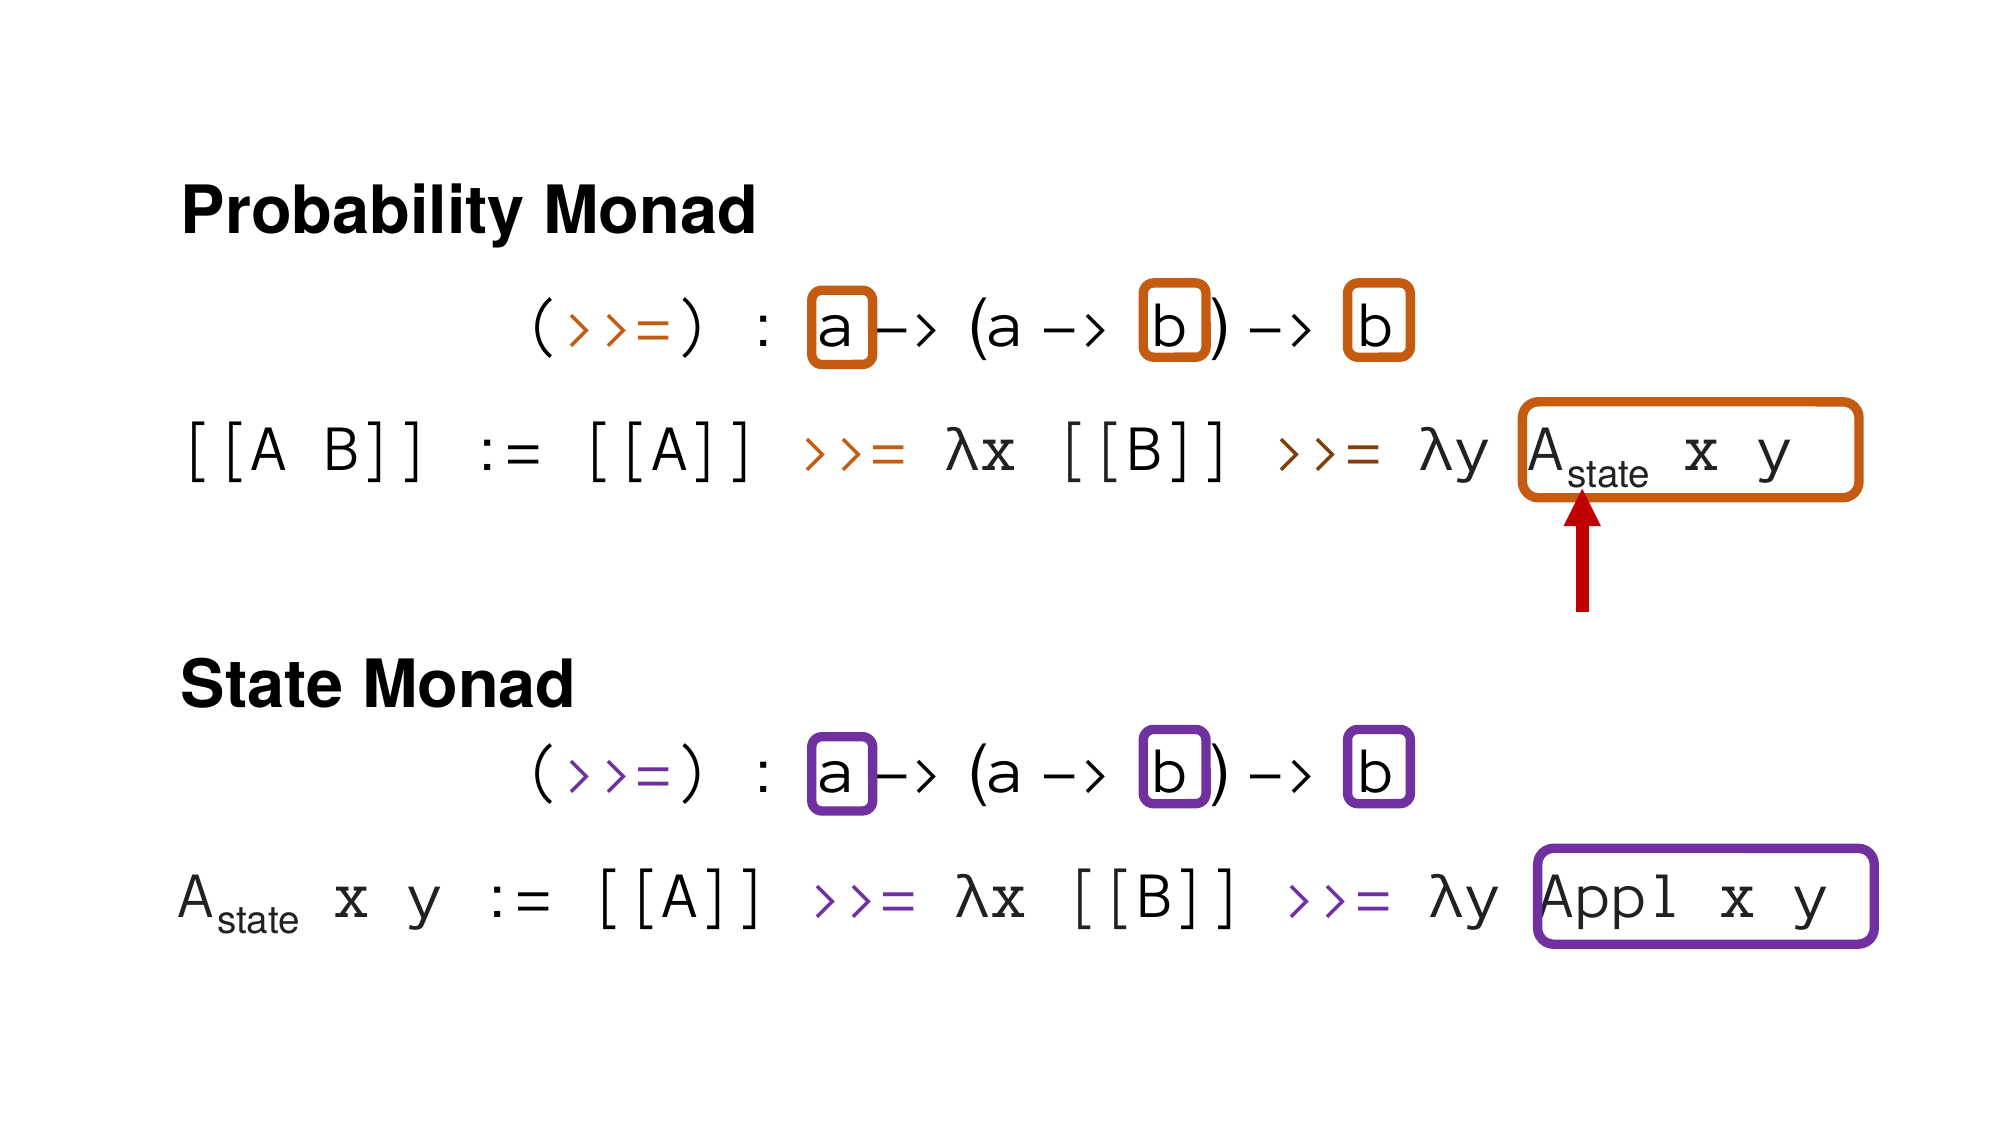

Probability Monad
 (>>=) : a -> (a ->  b ) ->  b

[[A B]] := [[A]] >>= λx [[B]] >>= λy Astate x y

State Monad
 (>>=) : a -> (a ->  b ) ->  b

Astate x y := [[A]] >>= λx [[B]] >>= λy Appl x y